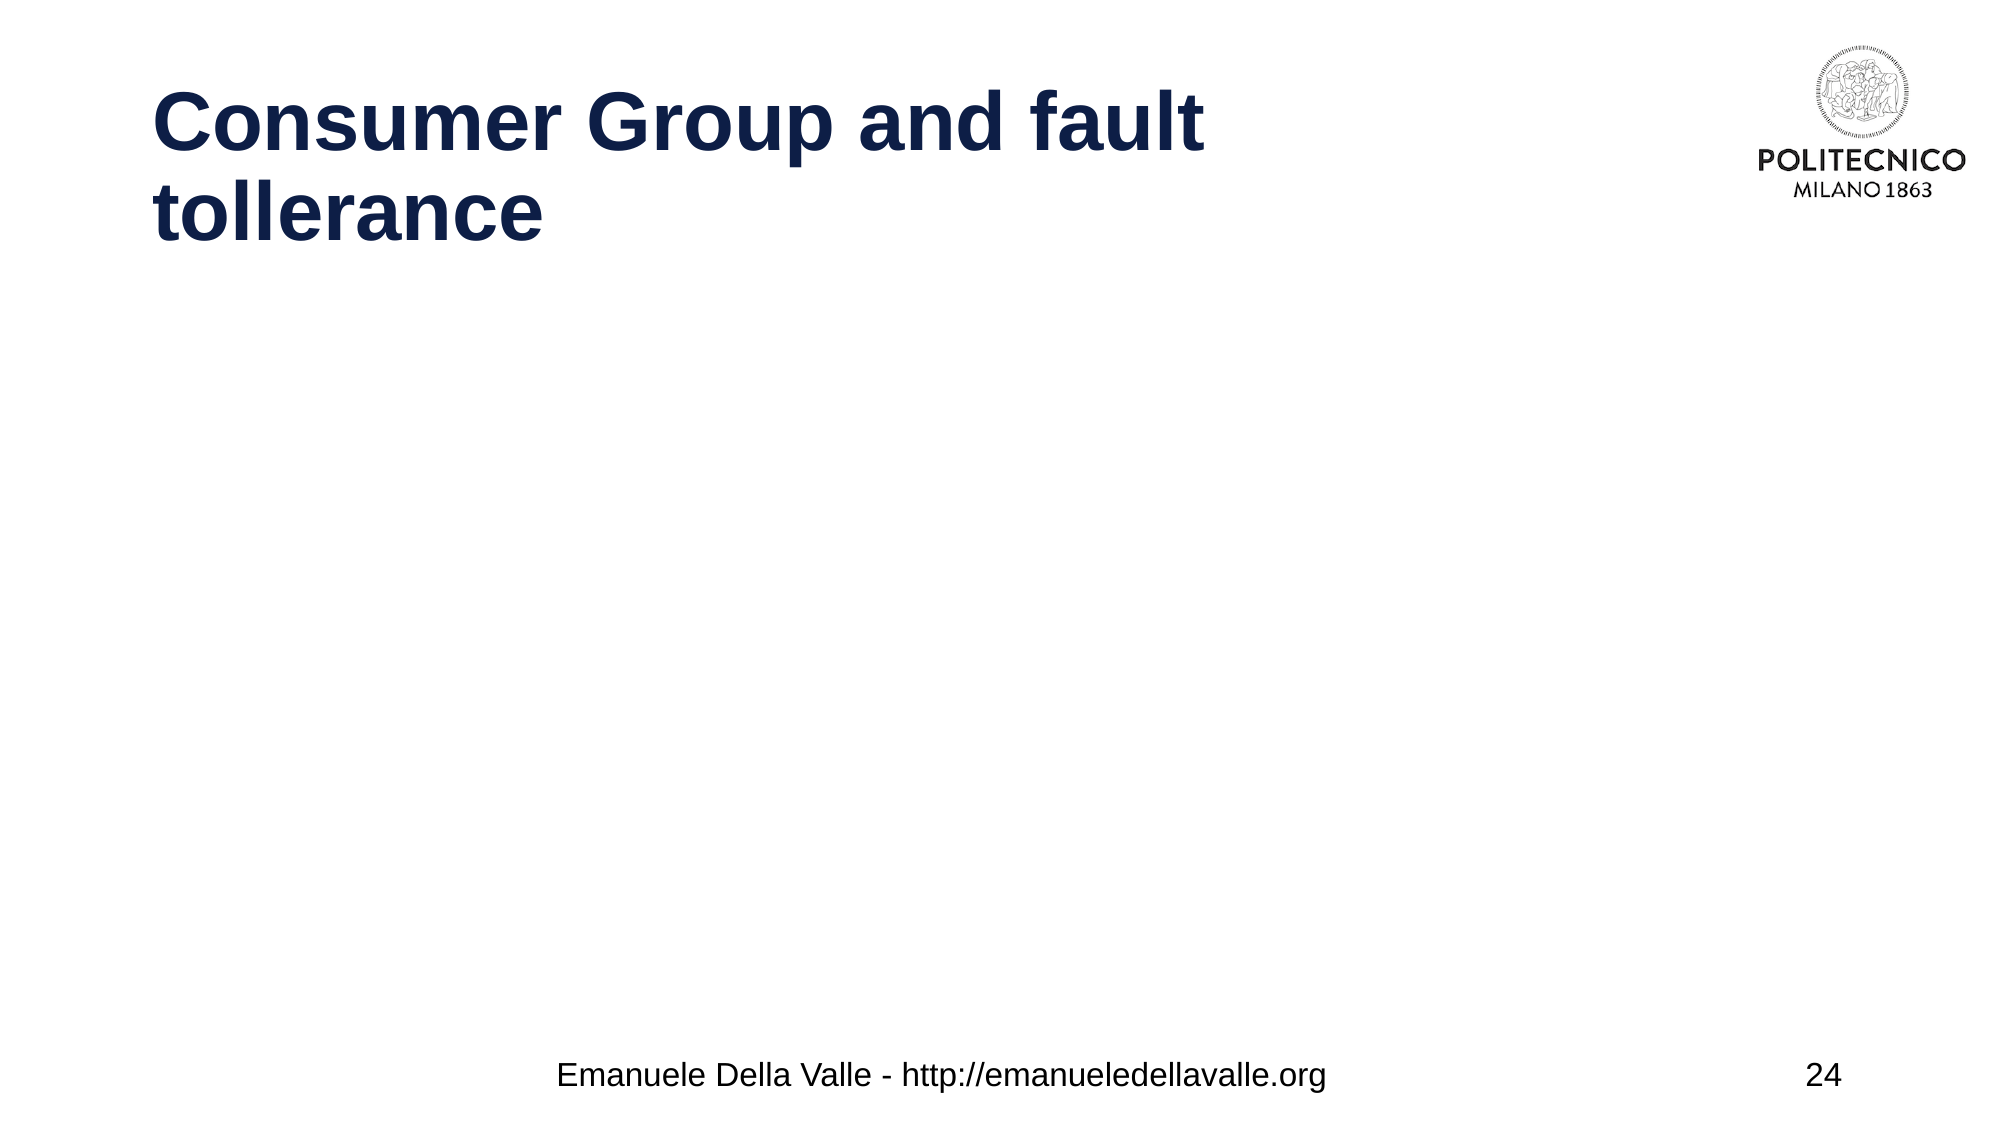

# Consumer Group and fault tollerance
Emanuele Della Valle - http://emanueledellavalle.org
24